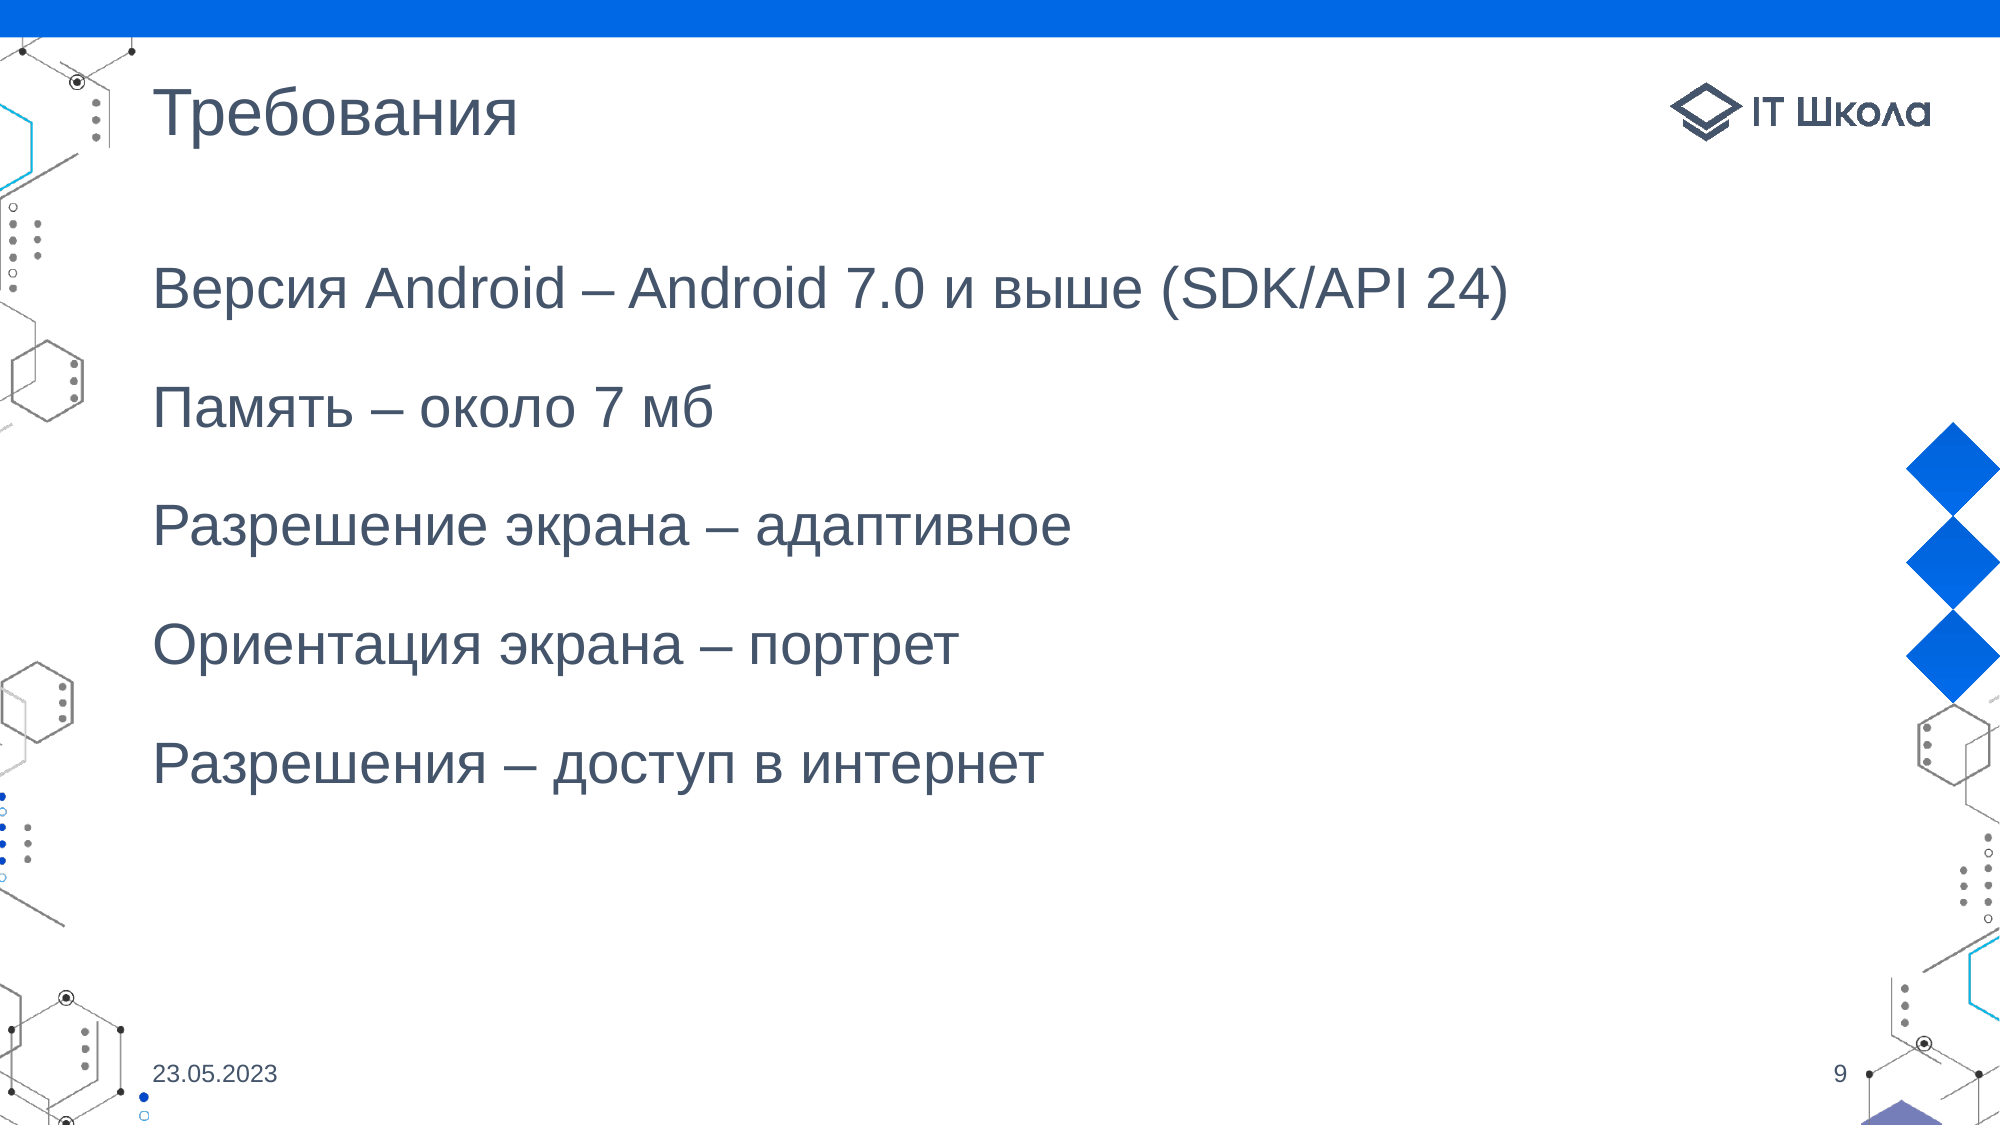

# Требования
Версия Android – Android 7.0 и выше (SDK/API 24)
Память – около 7 мб
Разрешение экрана – адаптивное
Ориентация экрана – портрет
Разрешения – доступ в интернет
23.05.2023
9